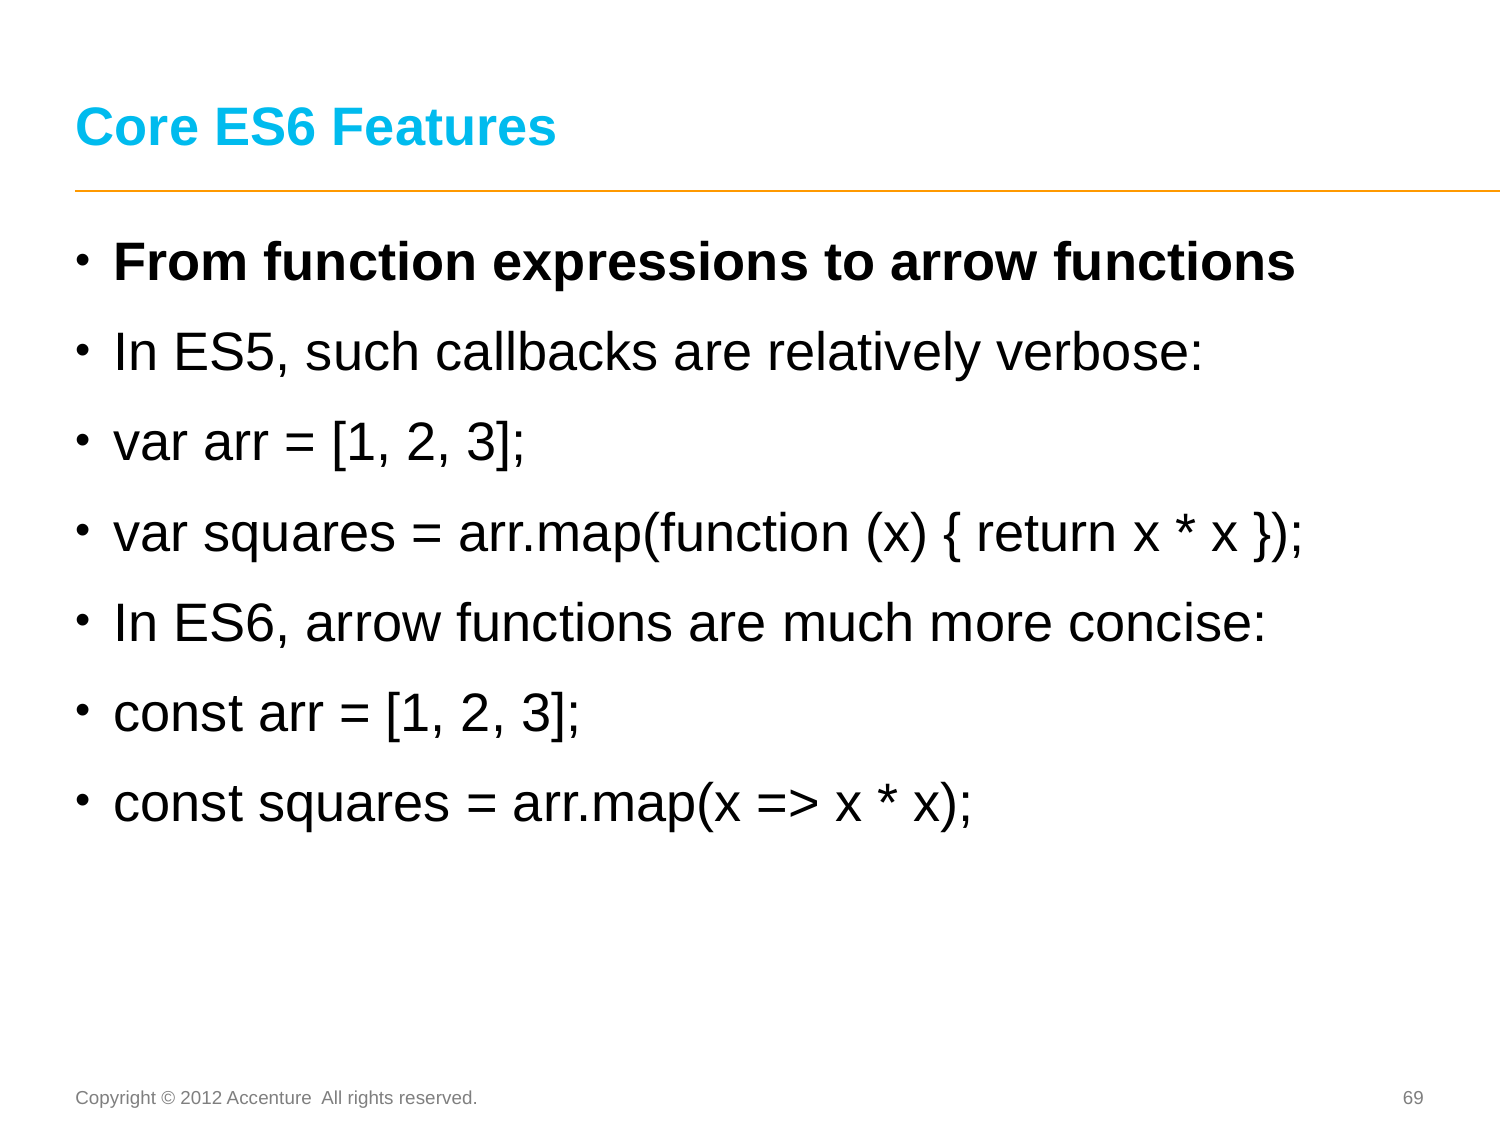

# Core ES6 Features
From function expressions to arrow functions
In ES5, such callbacks are relatively verbose:
var arr = [1, 2, 3];
var squares = arr.map(function (x) { return x * x });
In ES6, arrow functions are much more concise:
const arr = [1, 2, 3];
const squares = arr.map(x => x * x);